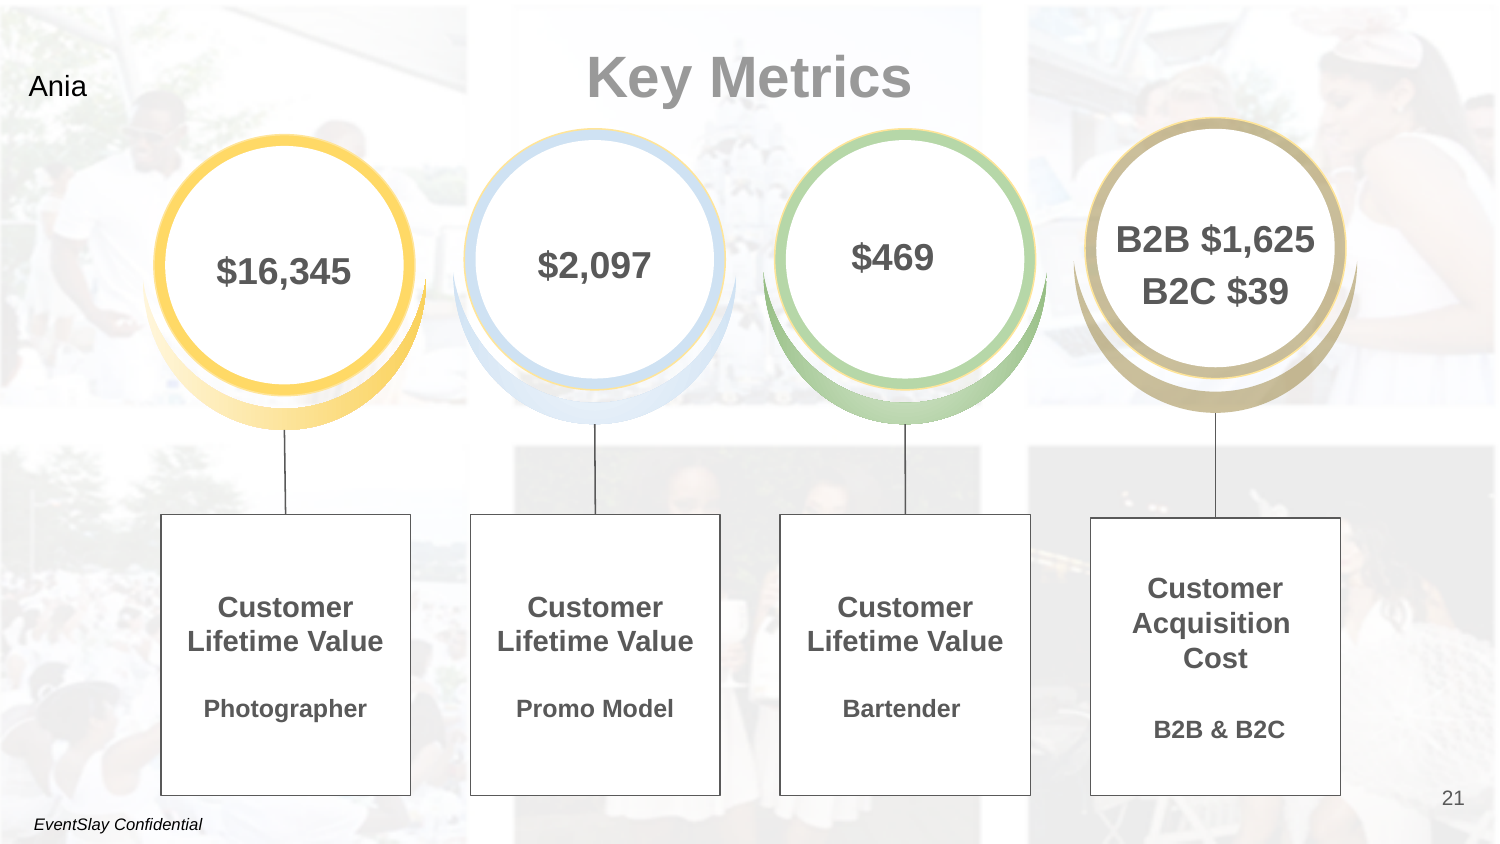

# Key Metrics
Ania

B2B $1,625
B2C $39

$469

$2,097
$16,345
Customer Lifetime Value

Photographer
Customer Lifetime Value

Bartender
Customer Lifetime Value

Promo Model
Customer Acquisition
Cost

 B2B & B2C
21